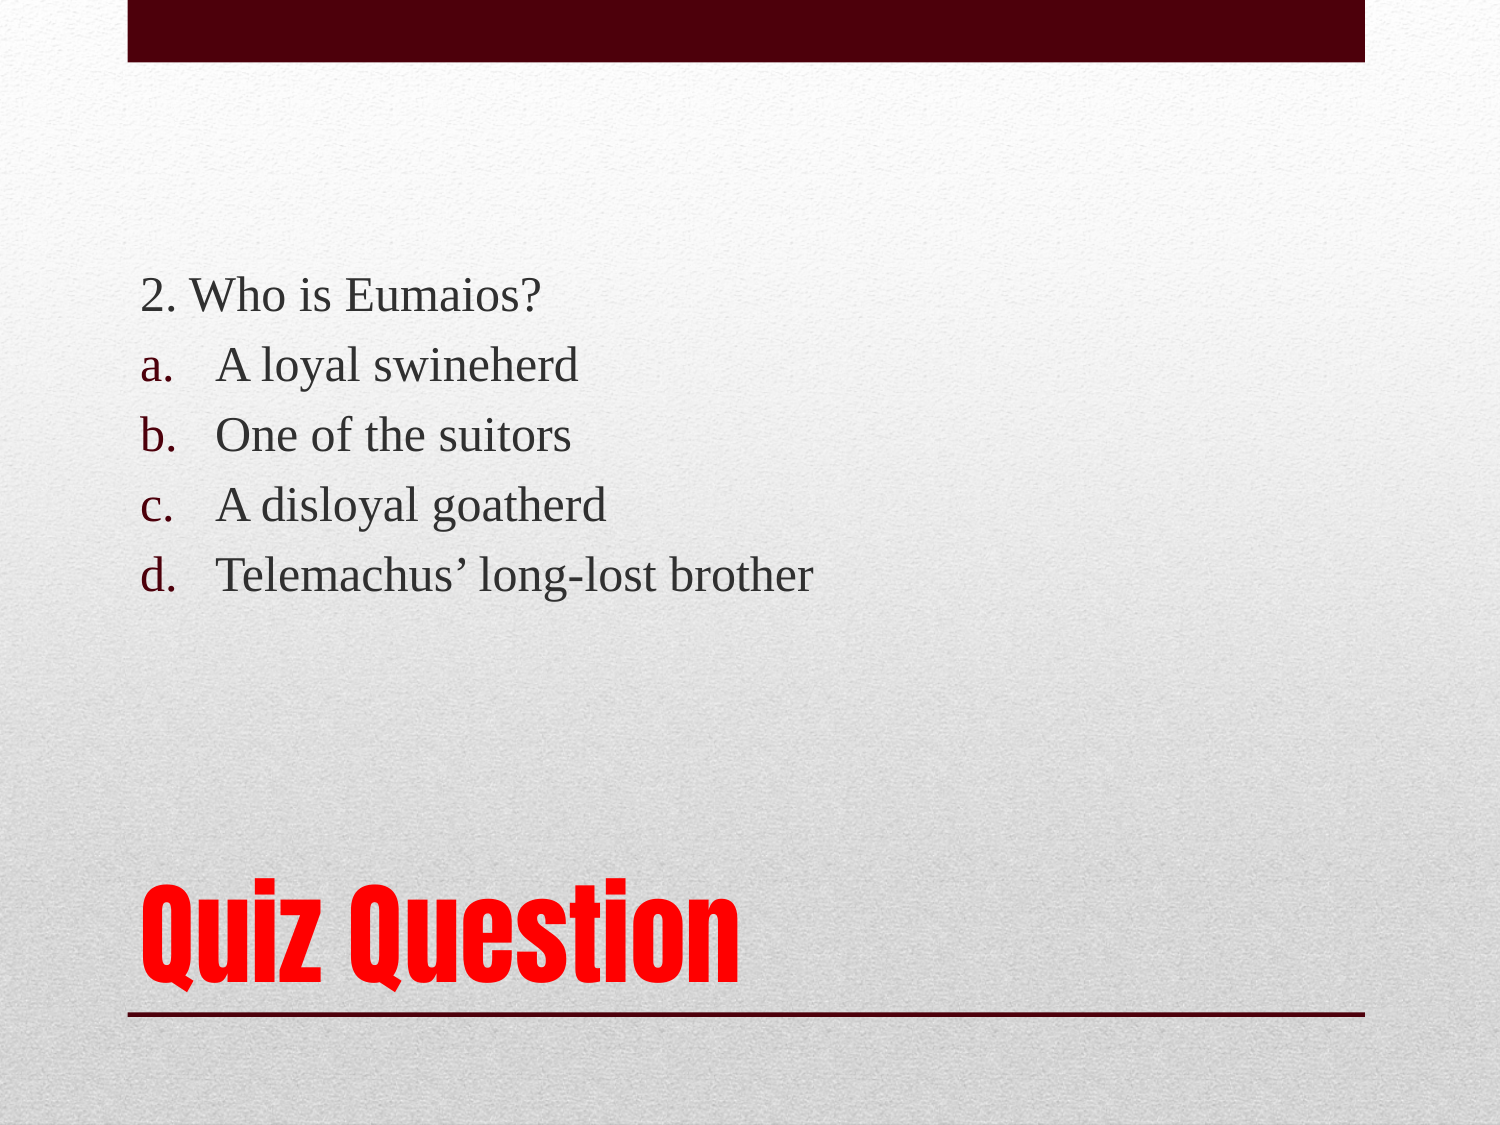

2. Who is Eumaios?
A loyal swineherd
One of the suitors
A disloyal goatherd
Telemachus’ long-lost brother
# Quiz Question